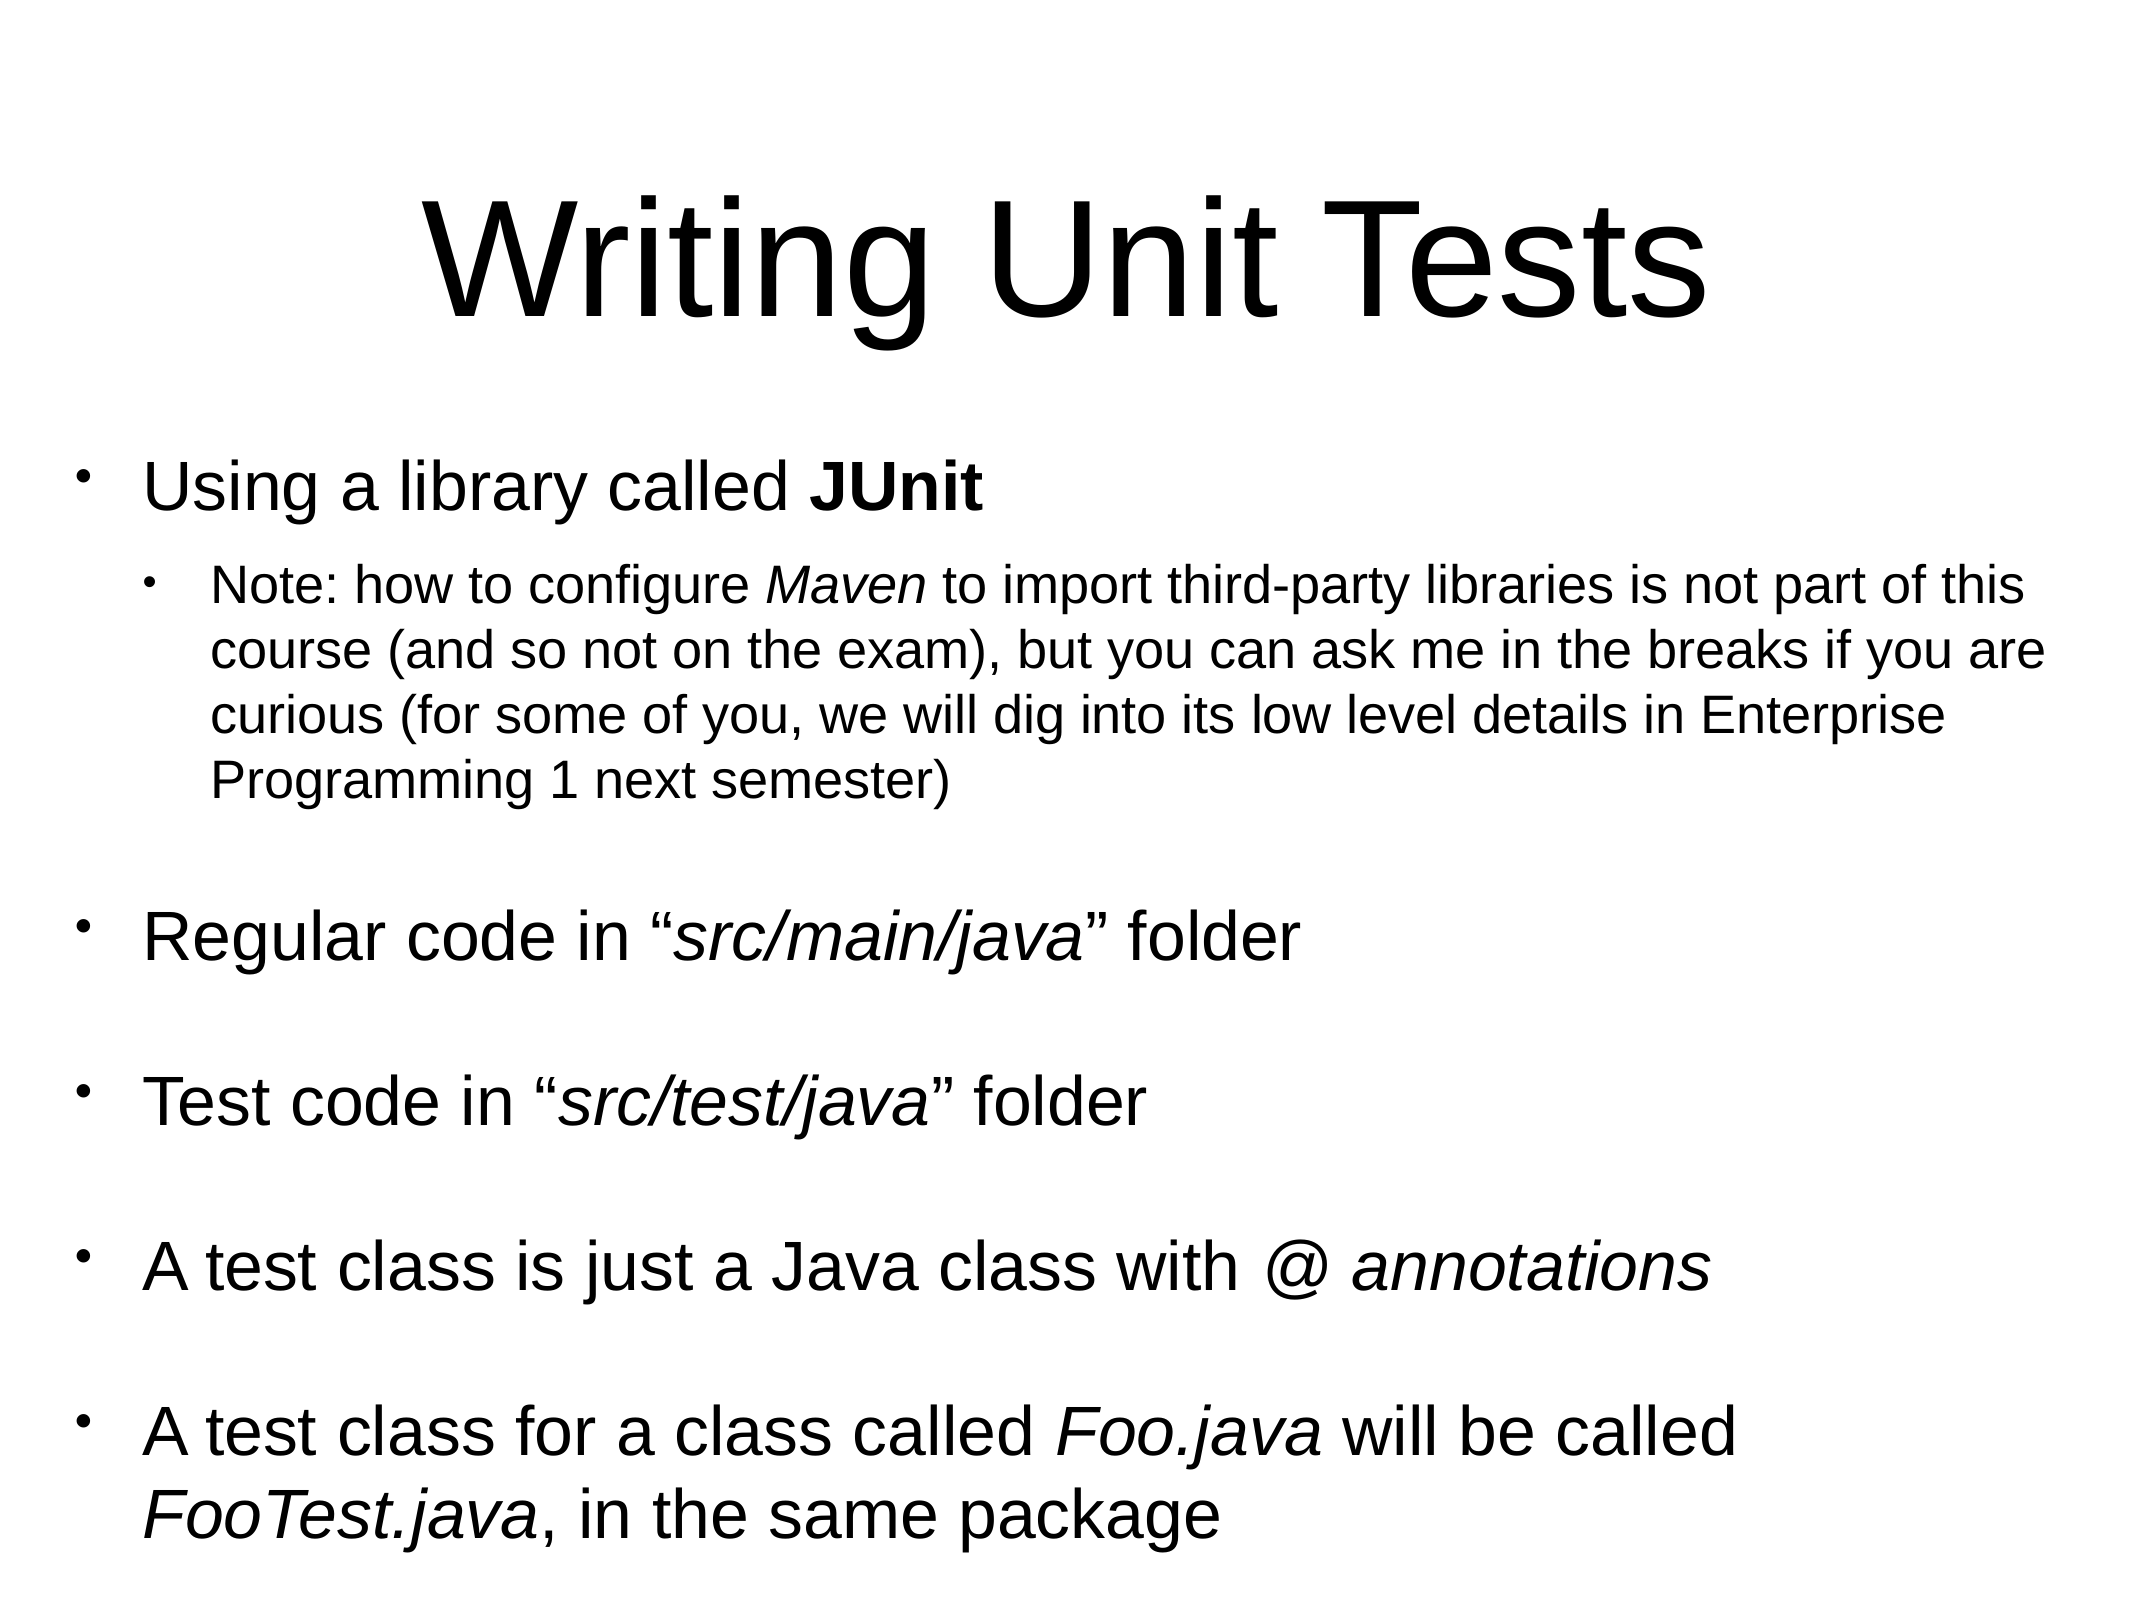

# Writing Unit Tests
Using a library called JUnit
Note: how to configure Maven to import third-party libraries is not part of this course (and so not on the exam), but you can ask me in the breaks if you are curious (for some of you, we will dig into its low level details in Enterprise Programming 1 next semester)
Regular code in “src/main/java” folder
Test code in “src/test/java” folder
A test class is just a Java class with @ annotations
A test class for a class called Foo.java will be called FooTest.java, in the same package